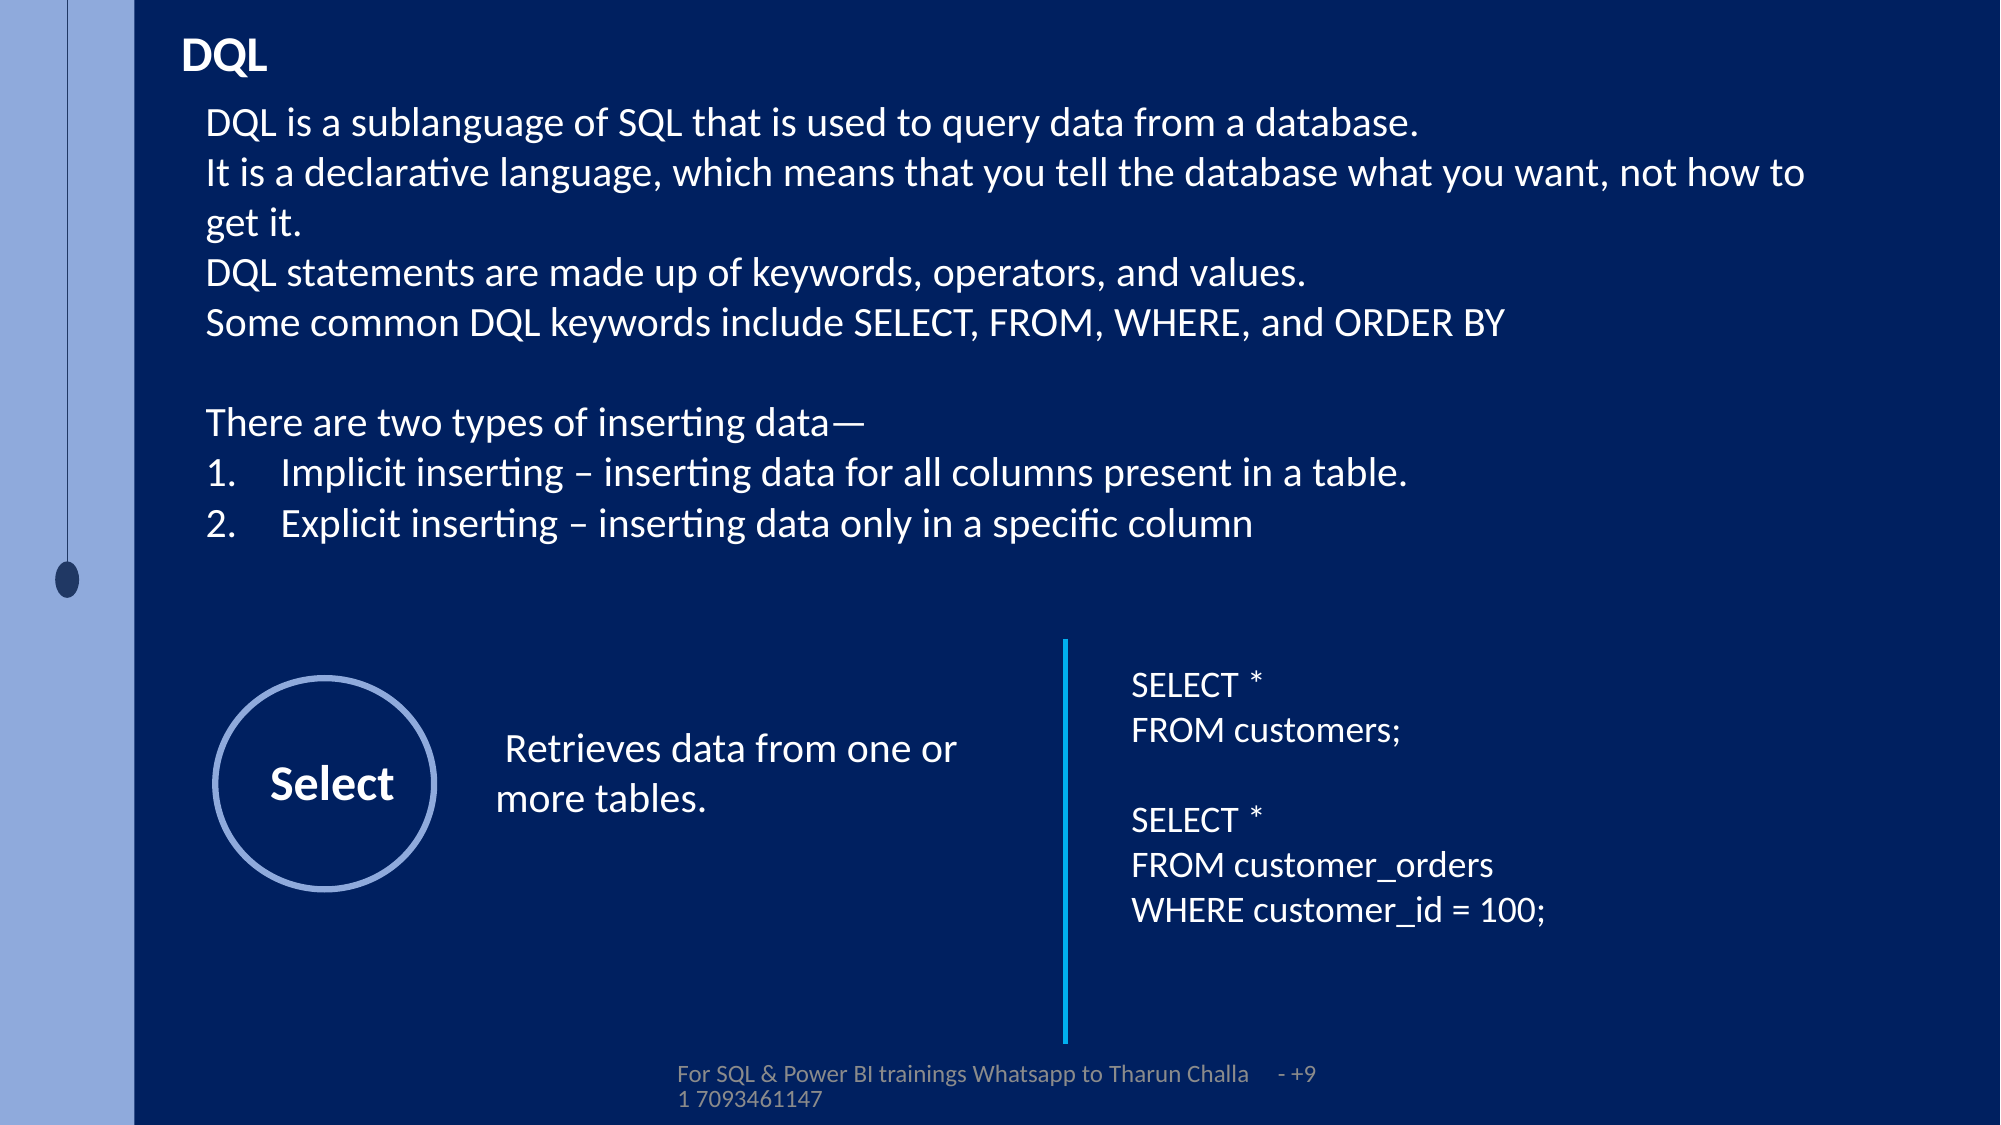

DQL
DQL is a sublanguage of SQL that is used to query data from a database.
It is a declarative language, which means that you tell the database what you want, not how to
get it.
DQL statements are made up of keywords, operators, and values.
Some common DQL keywords include SELECT, FROM, WHERE, and ORDER BY

There are two types of inserting data—
Implicit inserting – inserting data for all columns present in a table.
Explicit inserting – inserting data only in a specific column

SELECT *
FROM customers;

SELECT *
FROM customer_orders
WHERE customer_id = 100;

Select
 Retrieves data from one or
more tables.
For SQL & Power BI trainings Whatsapp to Tharun Challa     - +91 7093461147